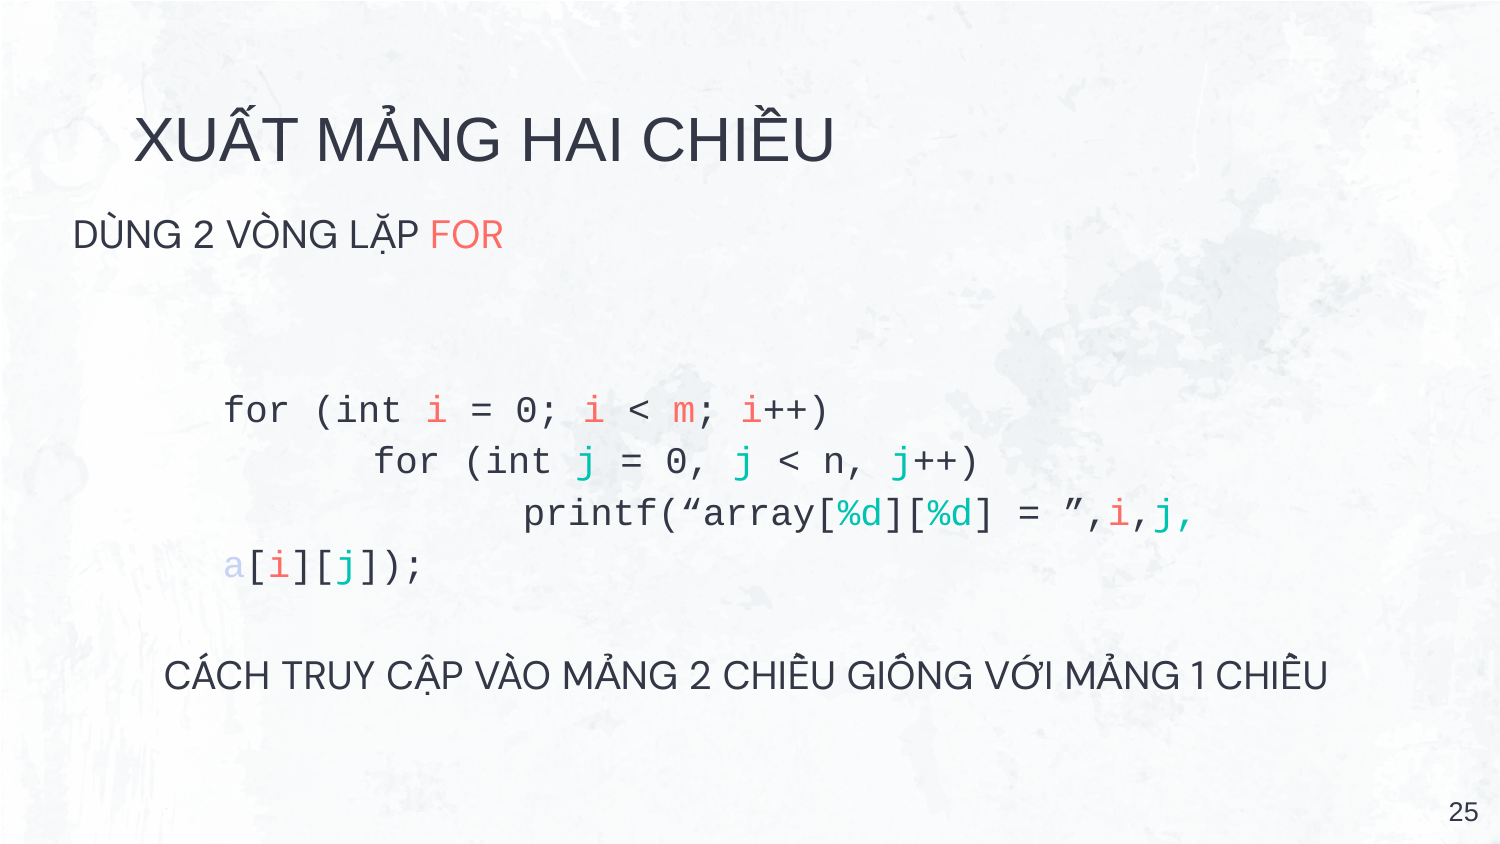

# XUẤT MẢNG HAI CHIỀU
DÙNG 2 VÒNG LẶP FOR
for (int i = 0; i < m; i++)
	for (int j = 0, j < n, j++)
		printf(“array[%d][%d] = ”,i,j, a[i][j]);
CÁCH TRUY CẬP VÀO MẢNG 2 CHIỀU GIỐNG VỚI MẢNG 1 CHIỀU
25